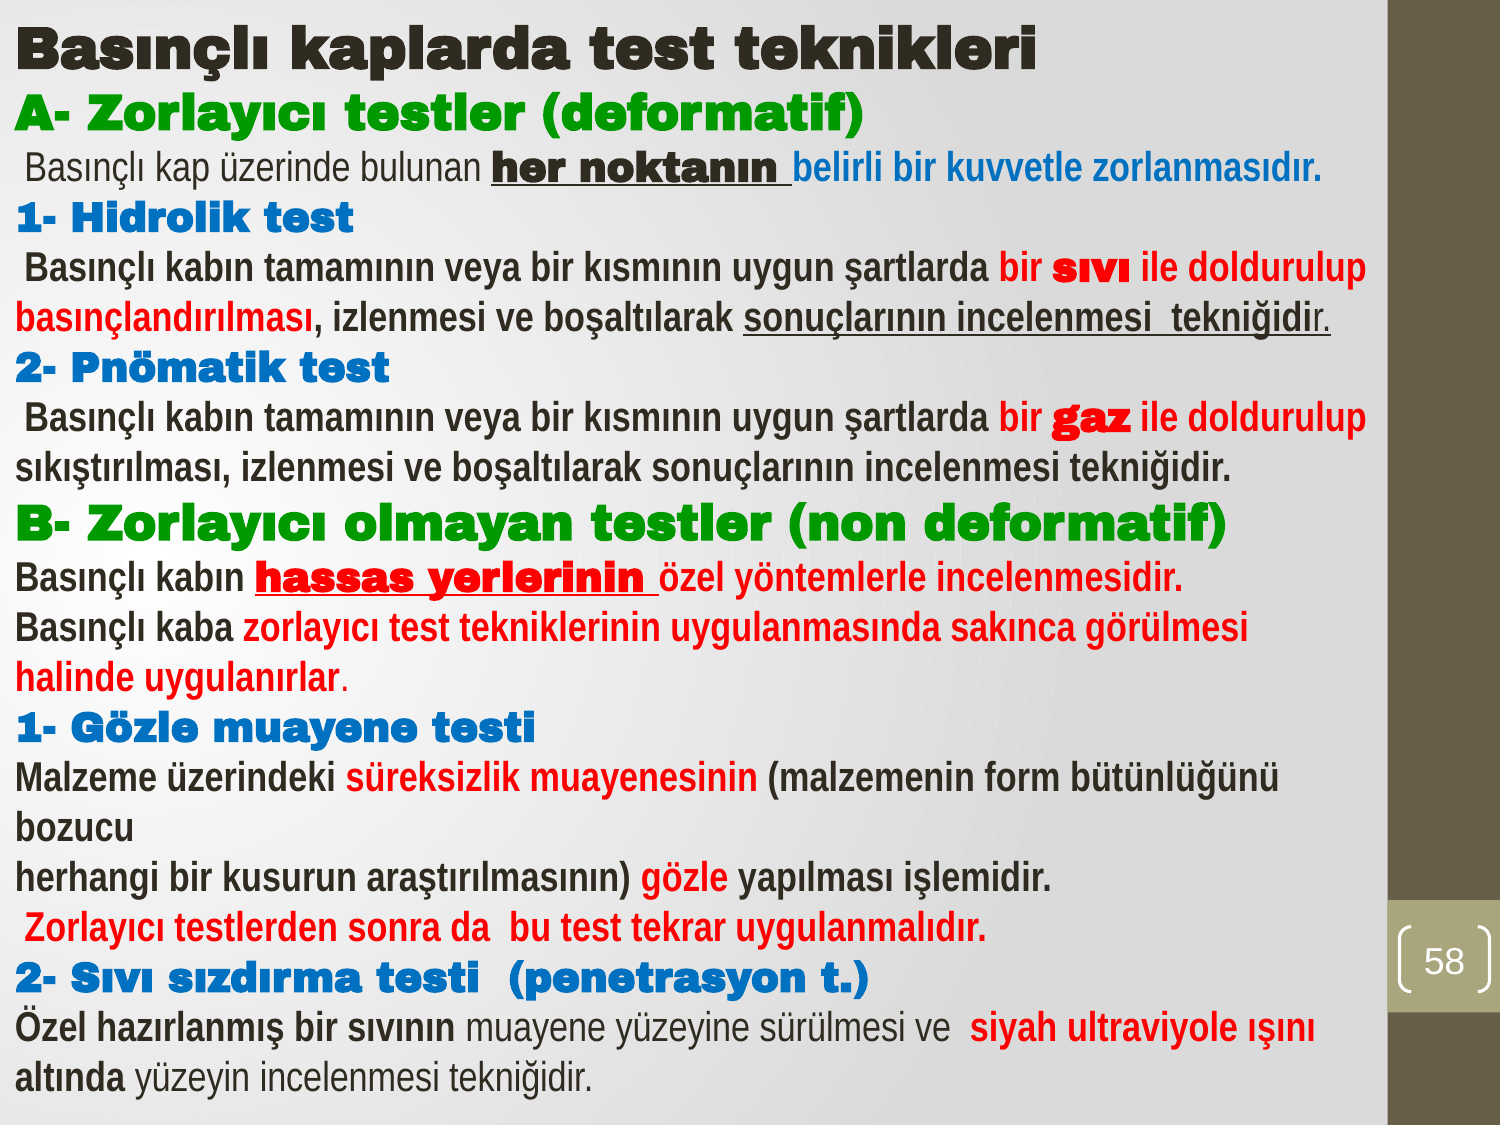

Basınçlı kaplarda test teknikleri
A- Zorlayıcı testler (deformatif)
 Basınçlı kap üzerinde bulunan her noktanın belirli bir kuvvetle zorlanmasıdır.
1- Hidrolik test
 Basınçlı kabın tamamının veya bir kısmının uygun şartlarda bir sıvı ile doldurulup basınçlandırılması, izlenmesi ve boşaltılarak sonuçlarının incelenmesi  tekniğidir.
2- Pnömatik test
 Basınçlı kabın tamamının veya bir kısmının uygun şartlarda bir gaz ile doldurulup sıkıştırılması, izlenmesi ve boşaltılarak sonuçlarının incelenmesi tekniğidir.
B- Zorlayıcı olmayan testler (non deformatif)
Basınçlı kabın hassas yerlerinin özel yöntemlerle incelenmesidir.
Basınçlı kaba zorlayıcı test tekniklerinin uygulanmasında sakınca görülmesi halinde uygulanırlar.
1- Gözle muayene testi
Malzeme üzerindeki süreksizlik muayenesinin (malzemenin form bütünlüğünü bozucu
herhangi bir kusurun araştırılmasının) gözle yapılması işlemidir.
 Zorlayıcı testlerden sonra da  bu test tekrar uygulanmalıdır.
2- Sıvı sızdırma testi  (penetrasyon t.)
Özel hazırlanmış bir sıvının muayene yüzeyine sürülmesi ve  siyah ultraviyole ışını altında yüzeyin incelenmesi tekniğidir.

58